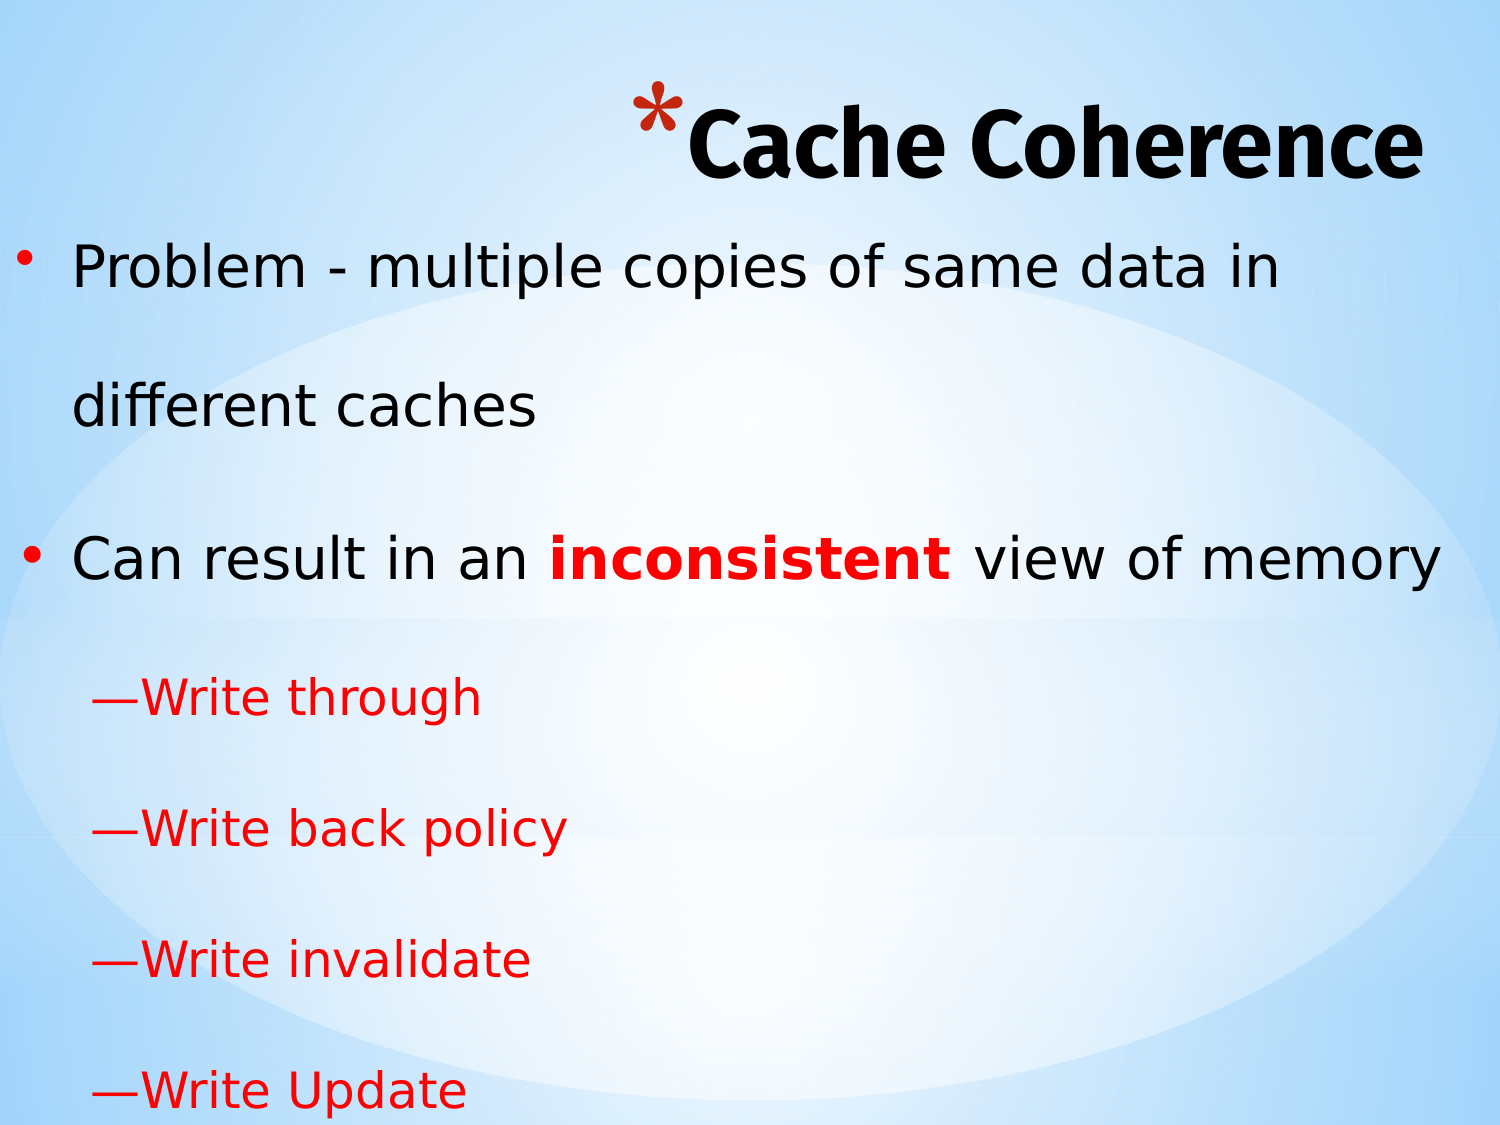

# Cache Coherence
Problem - multiple copies of same data in

different caches

Can result in an inconsistent view of memory

—Write through

—Write back policy

—Write invalidate

—Write Update